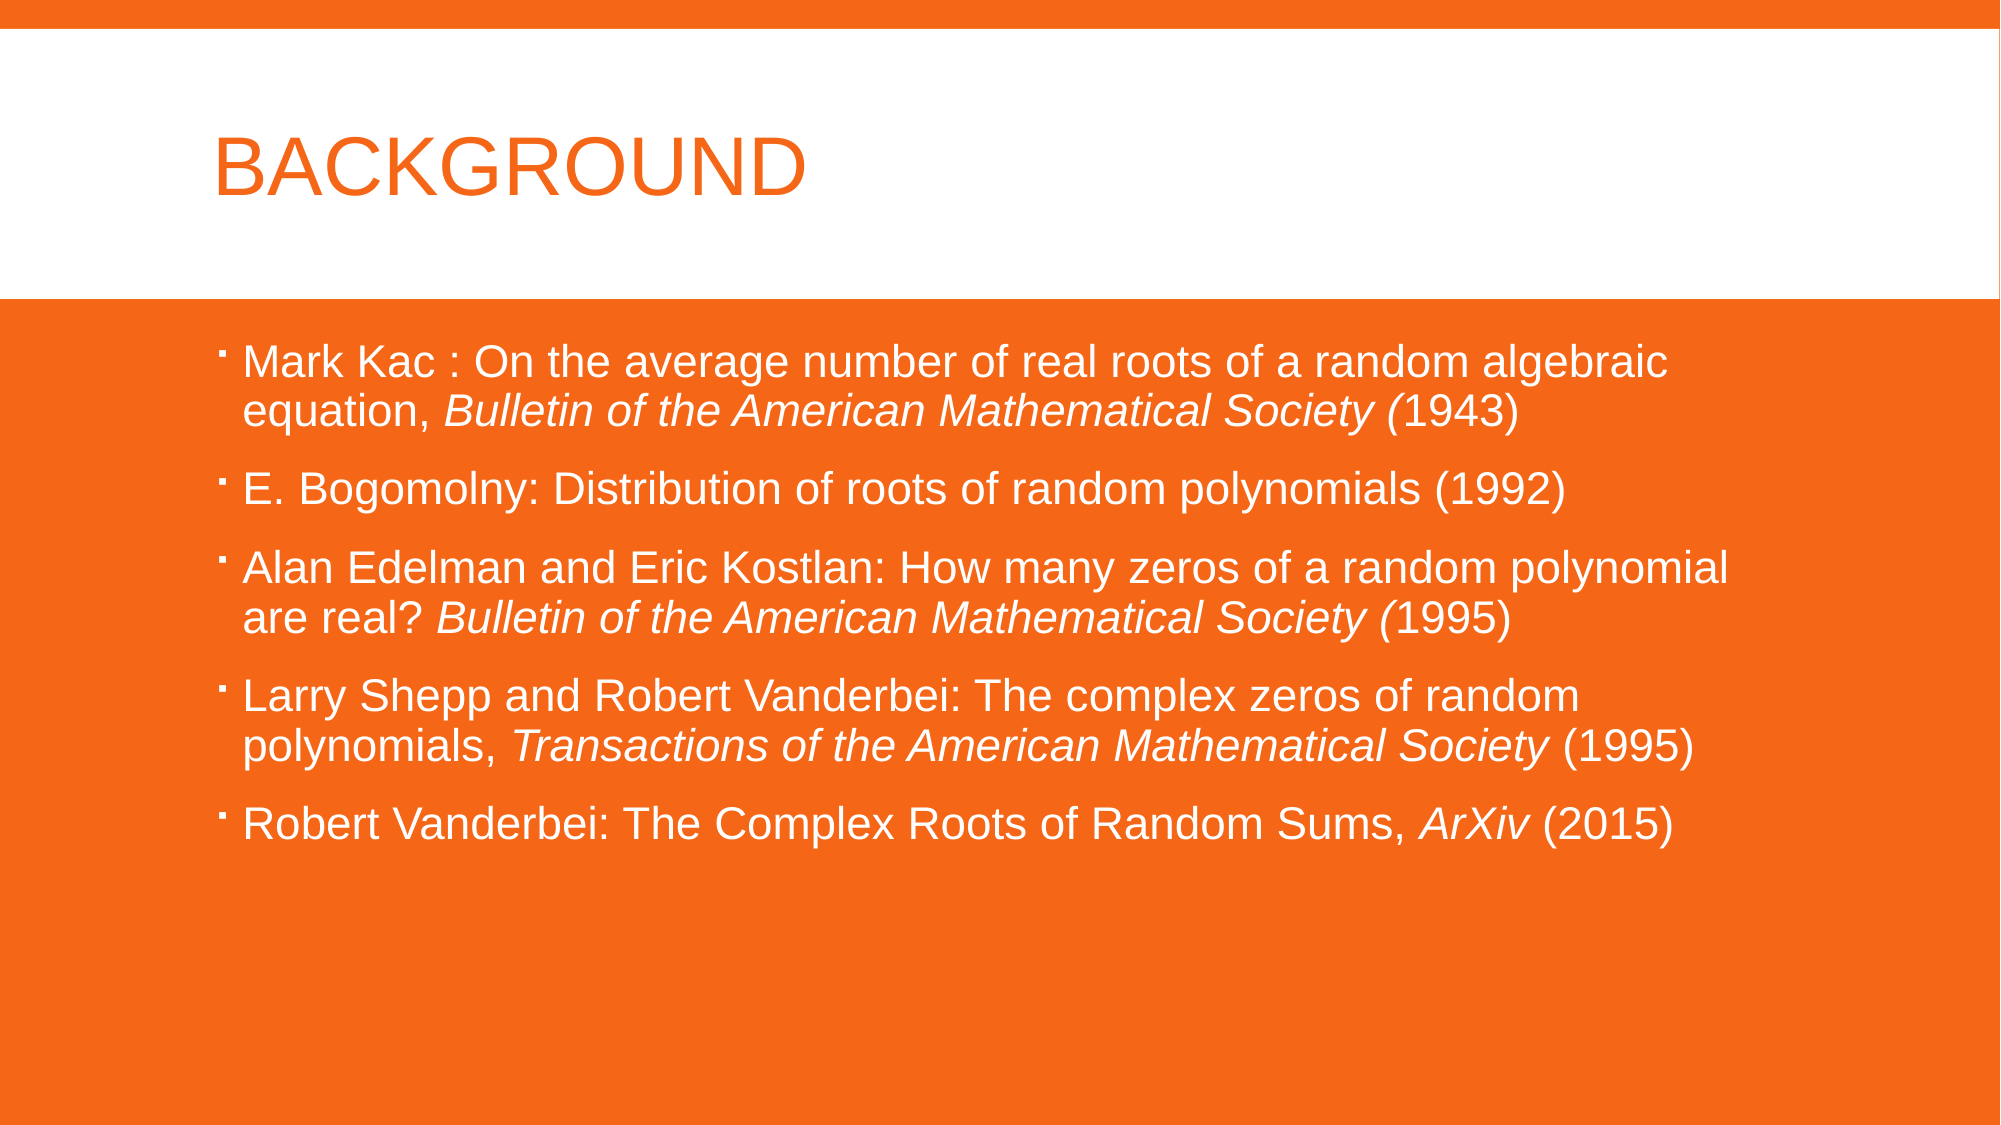

# Background
Mark Kac : On the average number of real roots of a random algebraic equation, Bulletin of the American Mathematical Society (1943)
E. Bogomolny: Distribution of roots of random polynomials (1992)
Alan Edelman and Eric Kostlan: How many zeros of a random polynomial are real? Bulletin of the American Mathematical Society (1995)
Larry Shepp and Robert Vanderbei: The complex zeros of random polynomials, Transactions of the American Mathematical Society (1995)
Robert Vanderbei: The Complex Roots of Random Sums, ArXiv (2015)